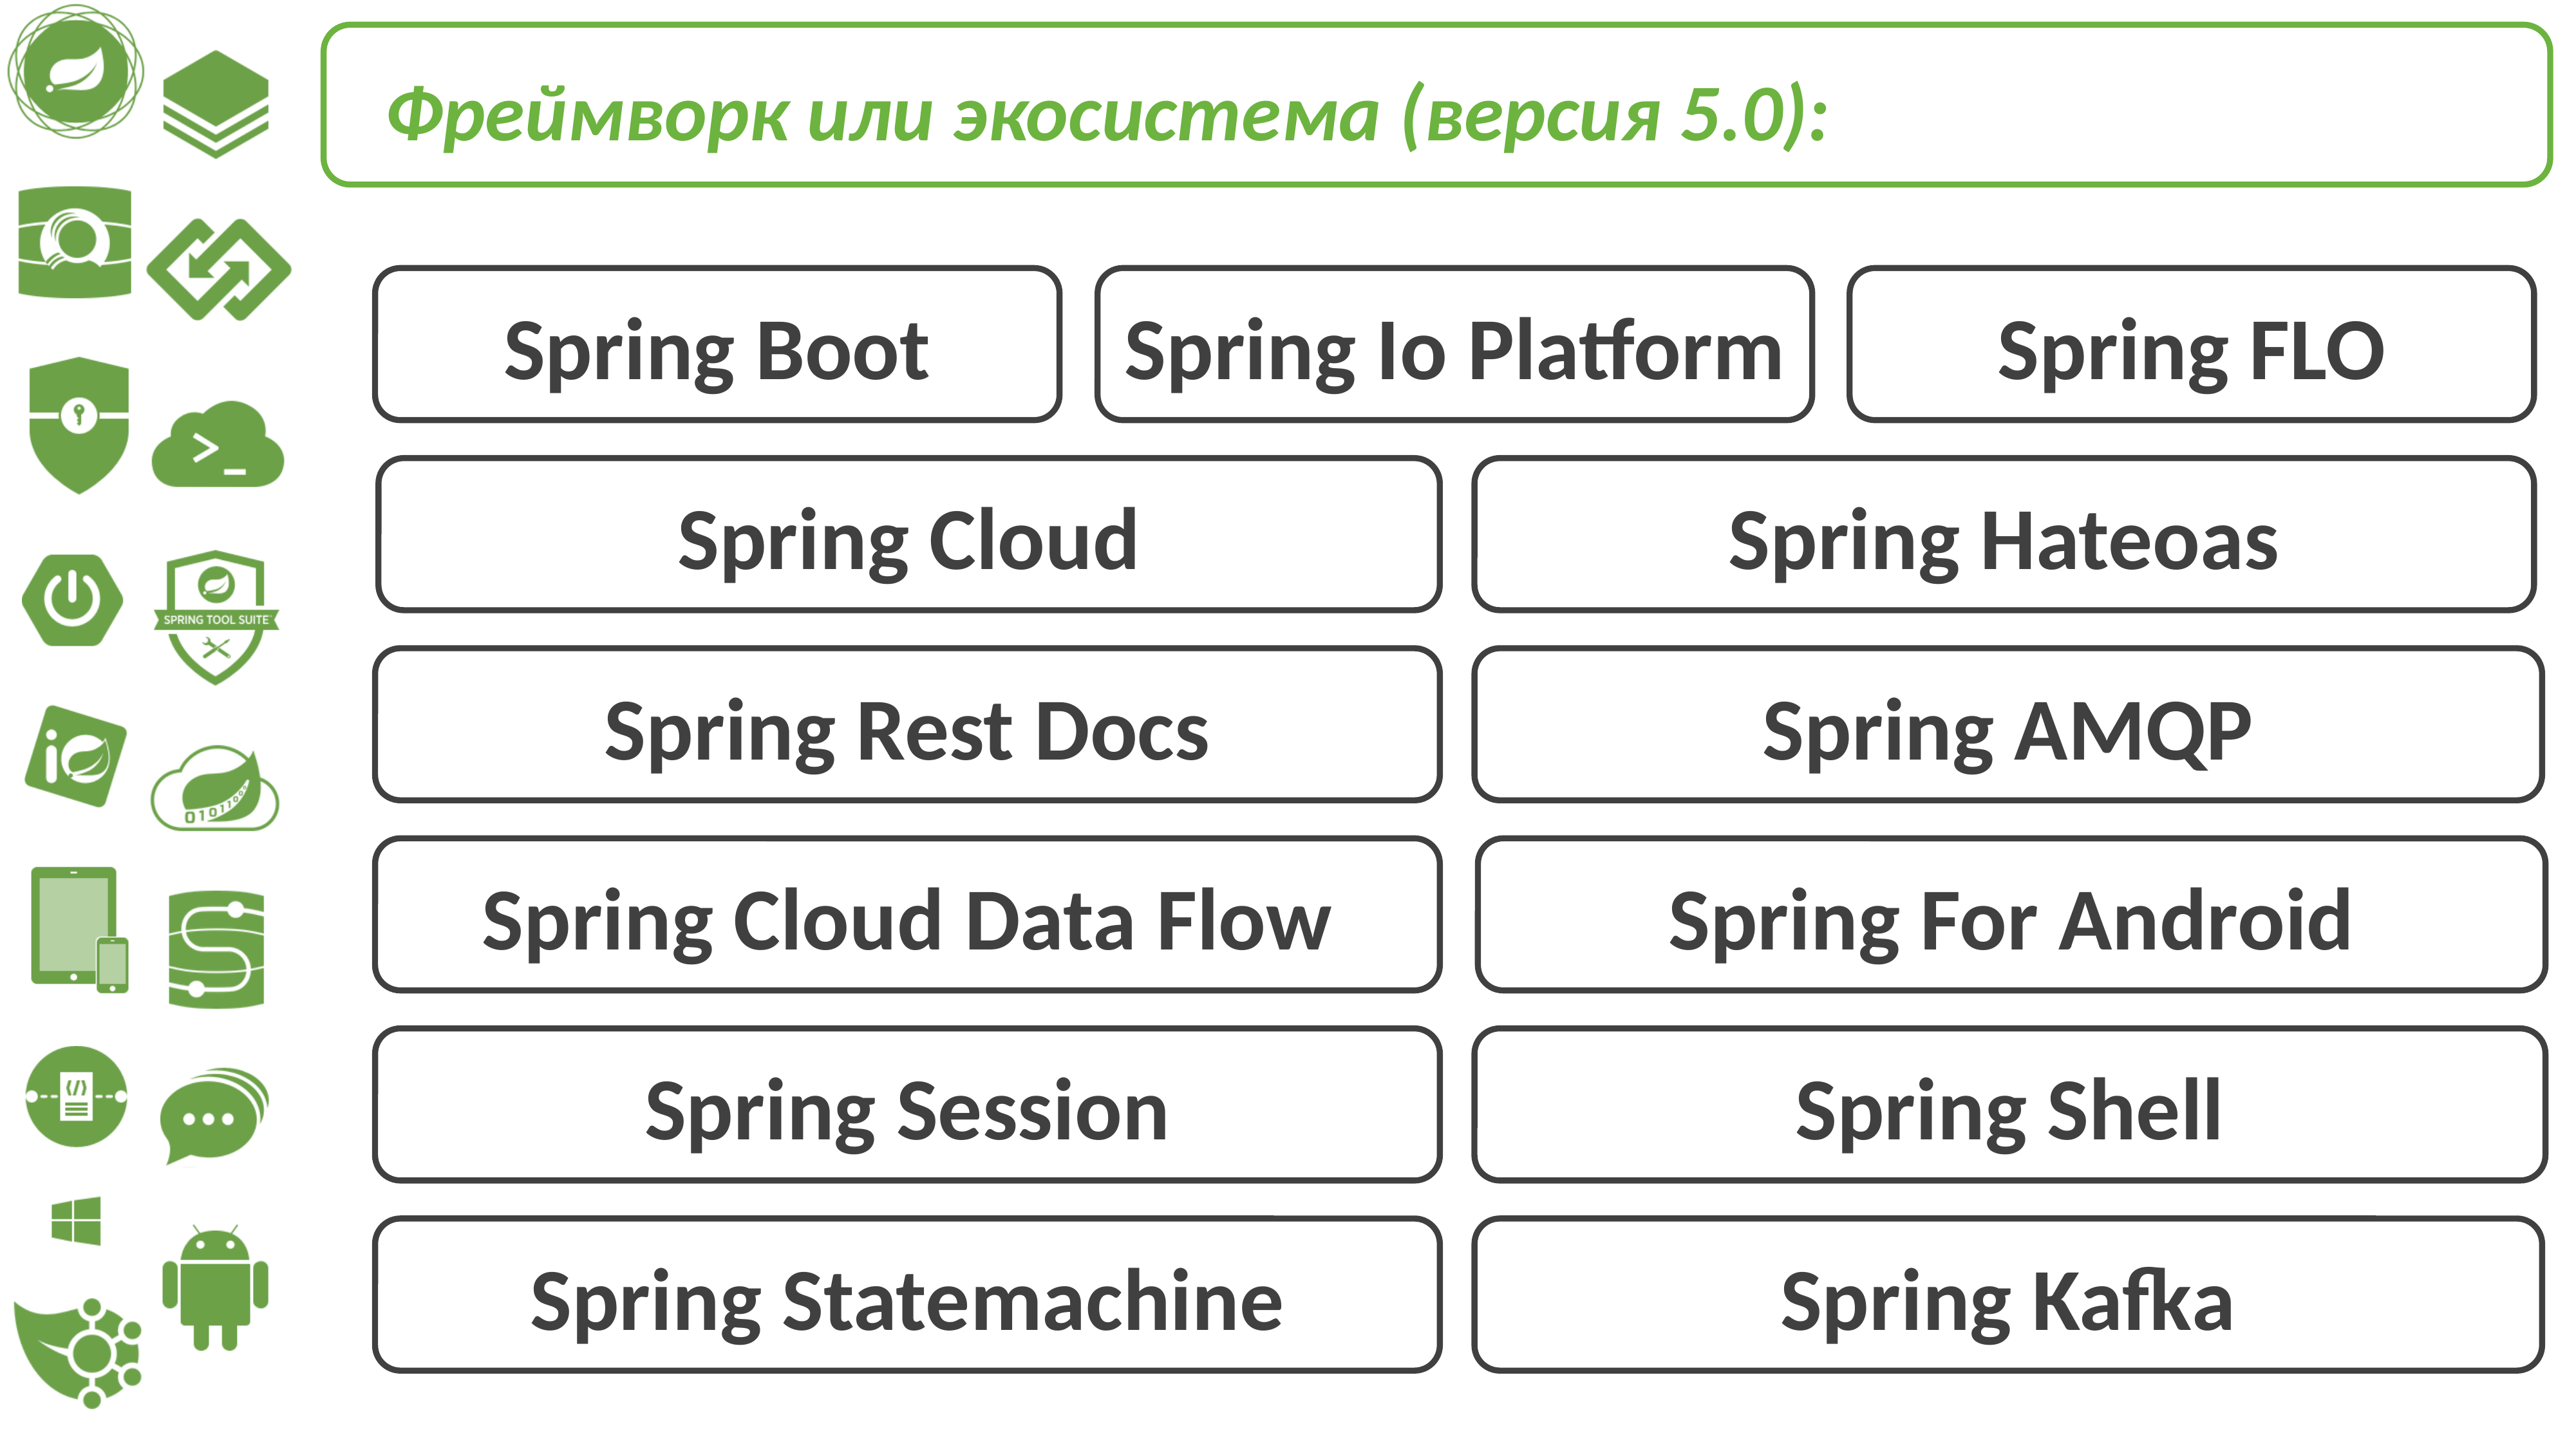

Фреймворк или экосистема (версия 5.0):
Spring Boot
Spring Io Platform
Spring FLO
Spring Cloud
Spring Hateoas
Spring Rest Docs
Spring AMQP
Spring Cloud Data Flow
Spring For Android
Spring Session
Spring Shell
Spring Statemachine
Spring Kafka